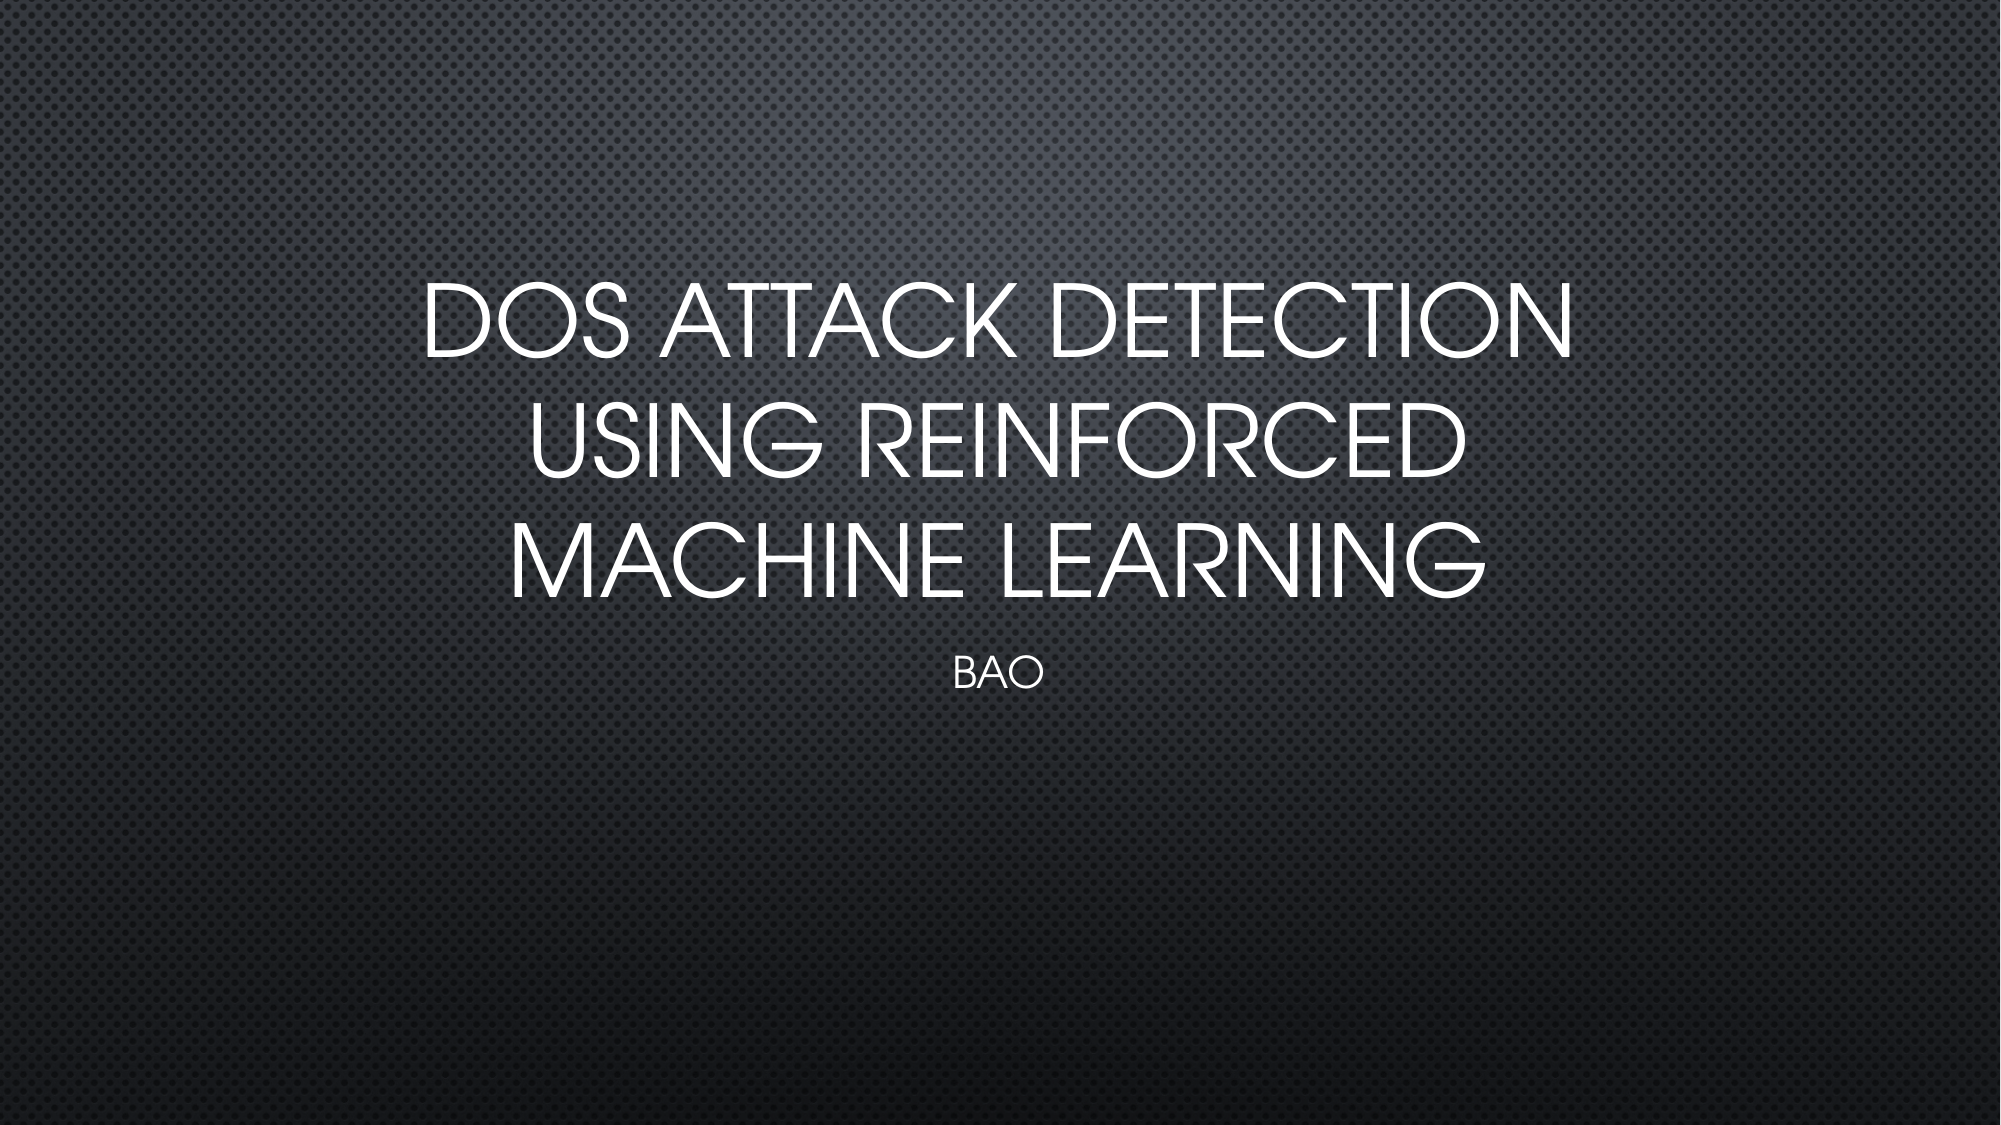

# DOS attack Detection using reinforced machine learning
BAo